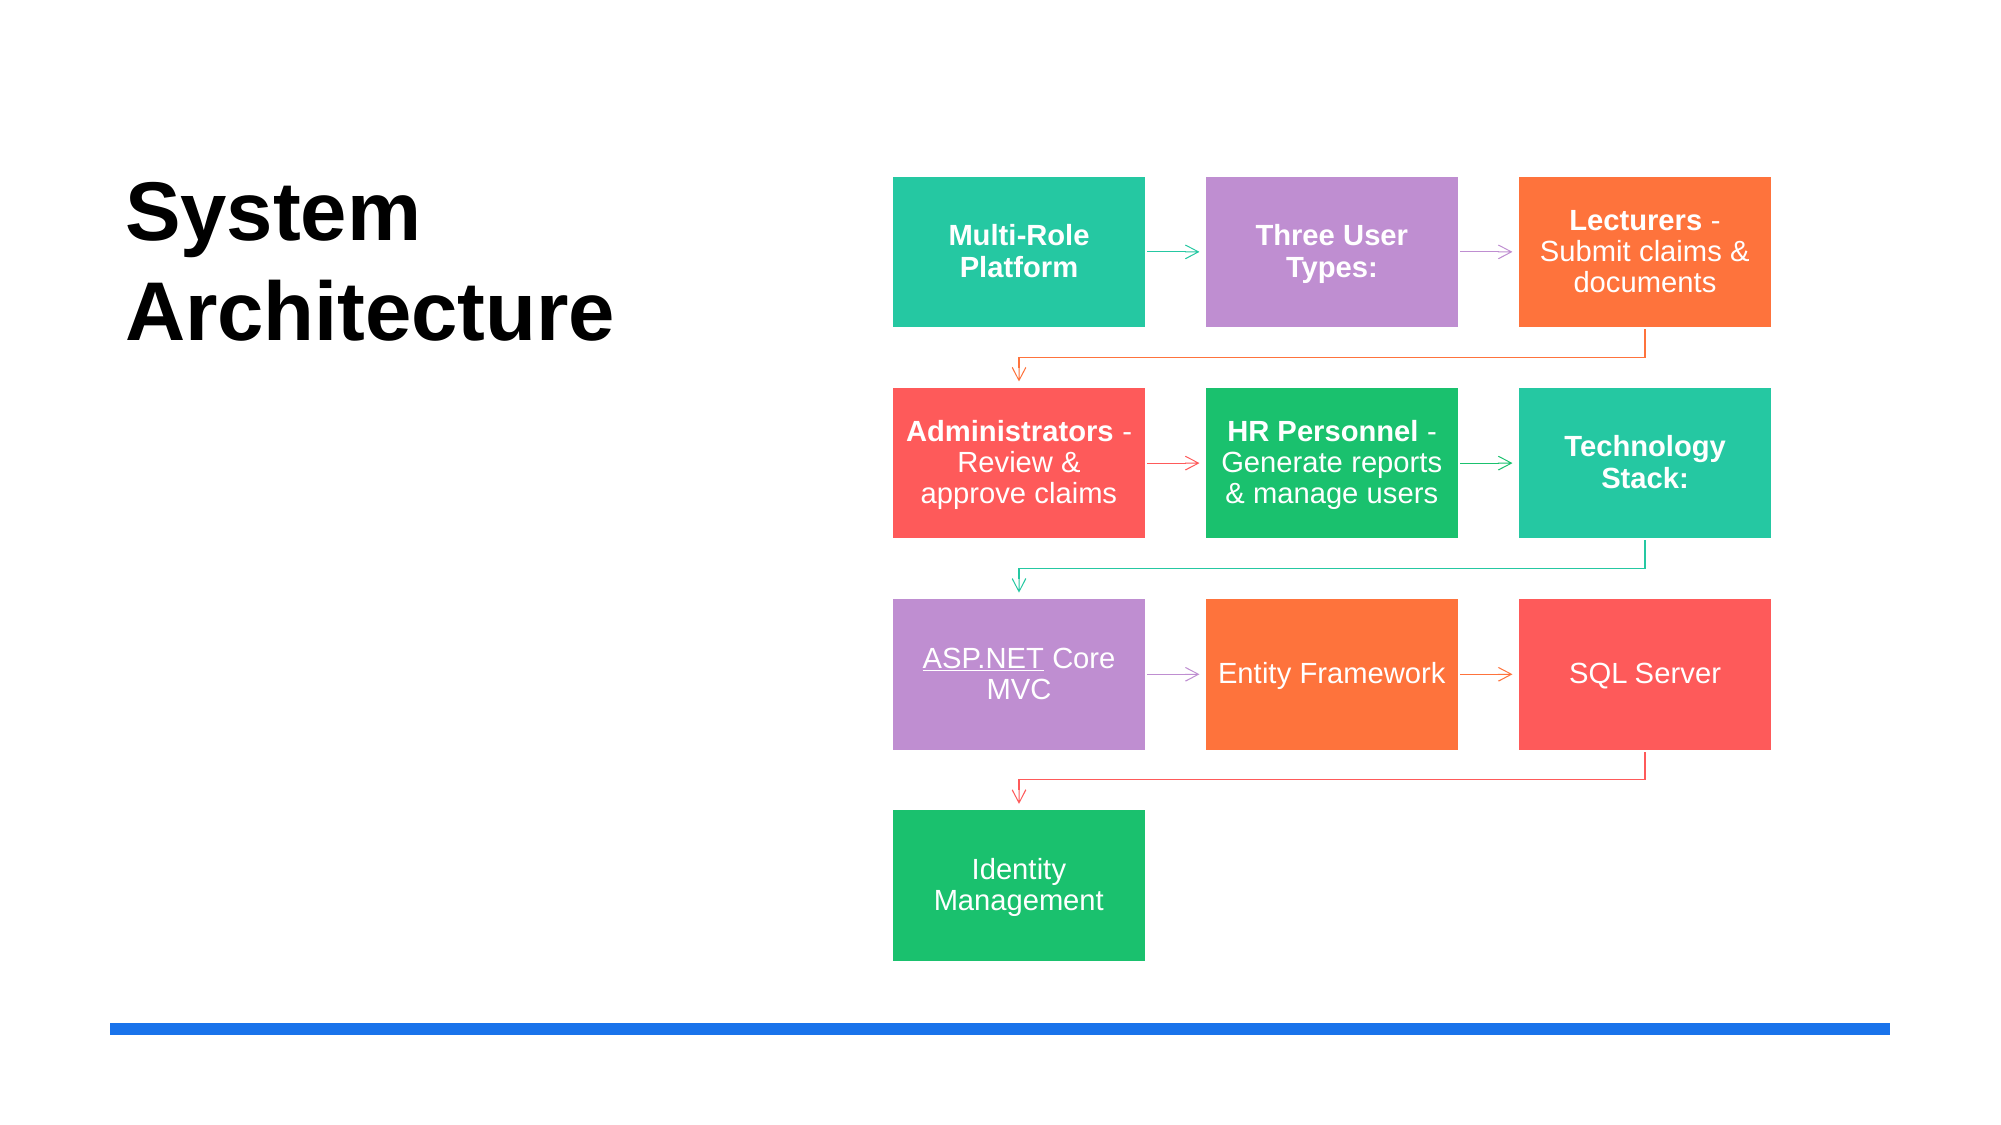

# System Architecture

Multi-Role Platform

Three User Types:

Lecturers - Submit claims & documents

Administrators - Review & approve claims

HR Personnel - Generate reports & manage users

Technology Stack:

ASP.NET Core MVC

Entity Framework

SQL Server
Identity Management